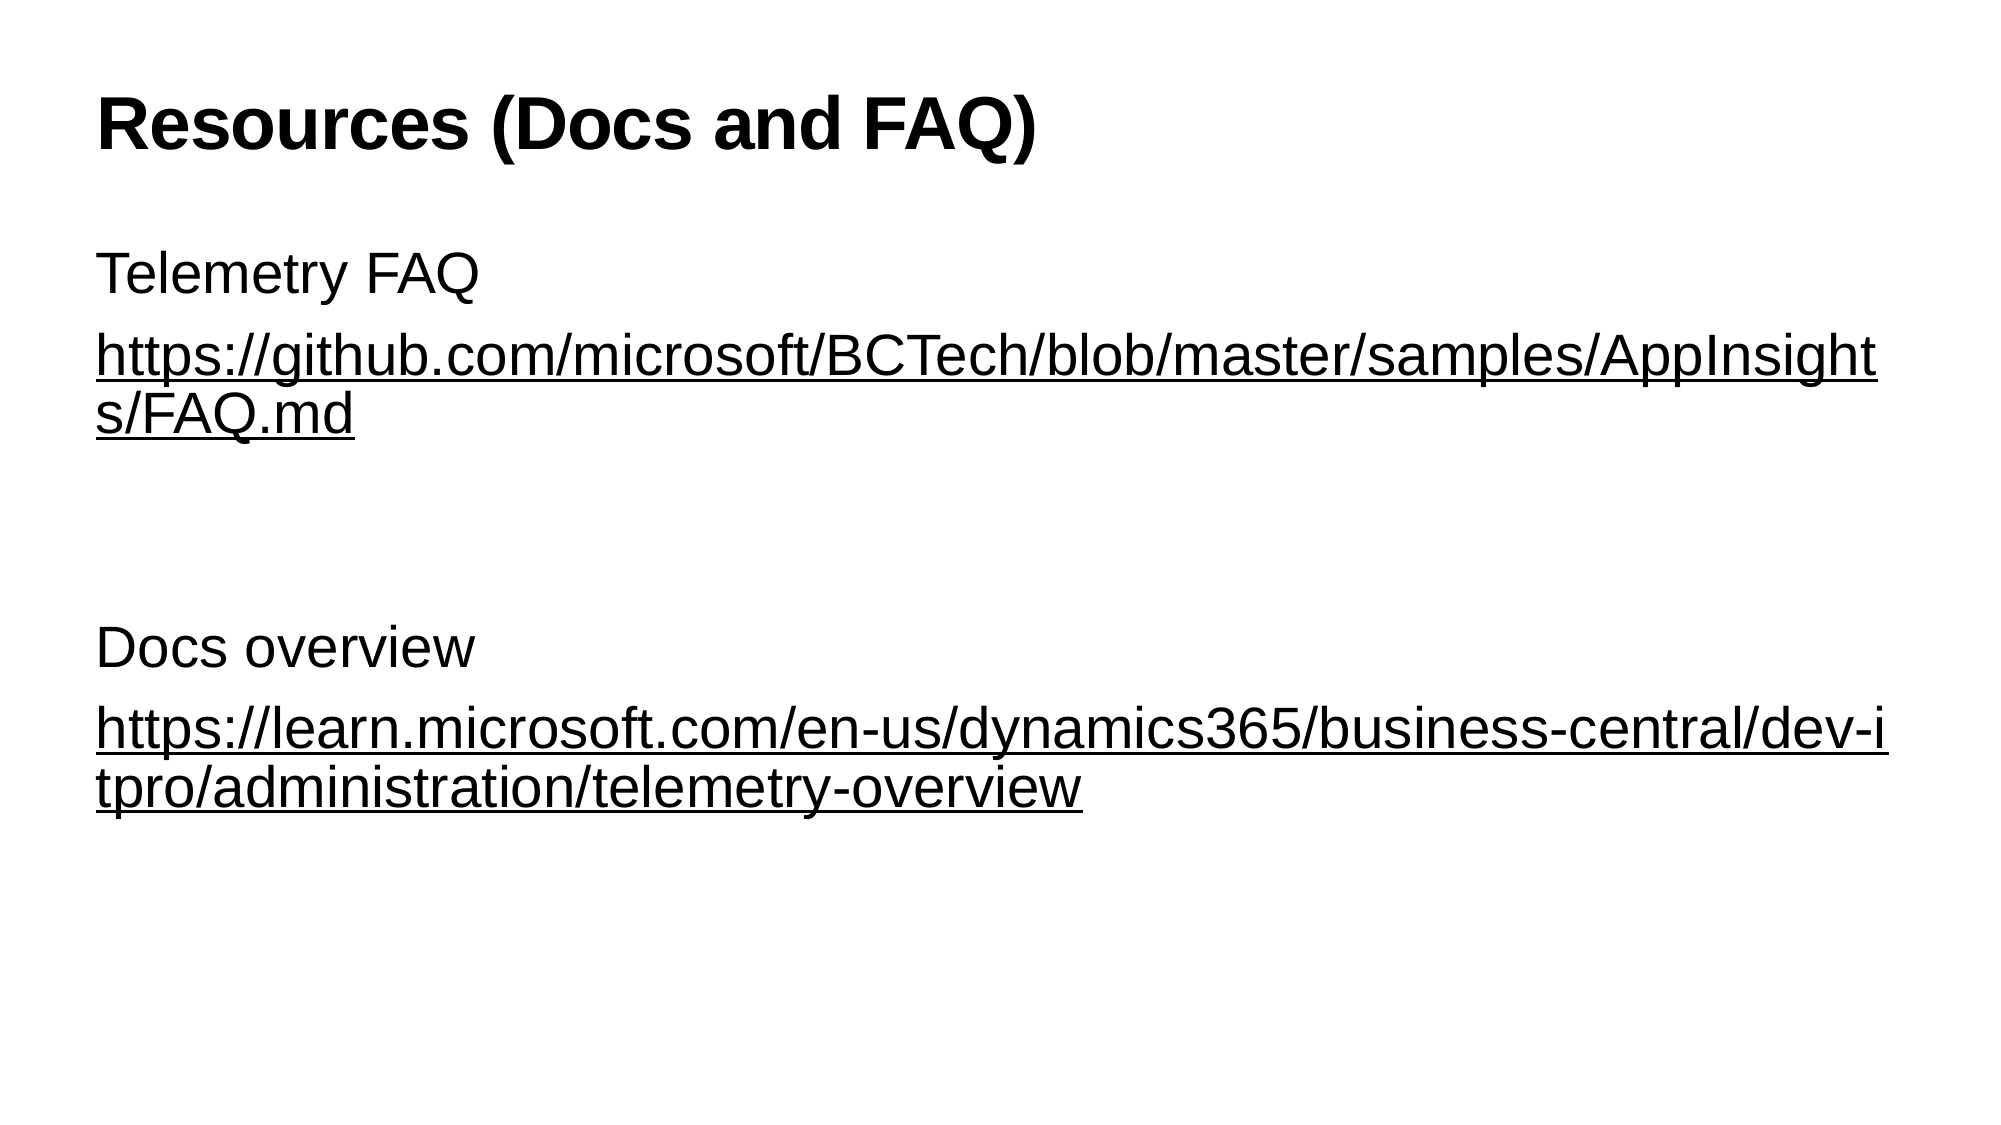

# Resources (Docs and FAQ)
Telemetry FAQ
https://github.com/microsoft/BCTech/blob/master/samples/AppInsights/FAQ.md

Docs overview
https://learn.microsoft.com/en-us/dynamics365/business-central/dev-itpro/administration/telemetry-overview